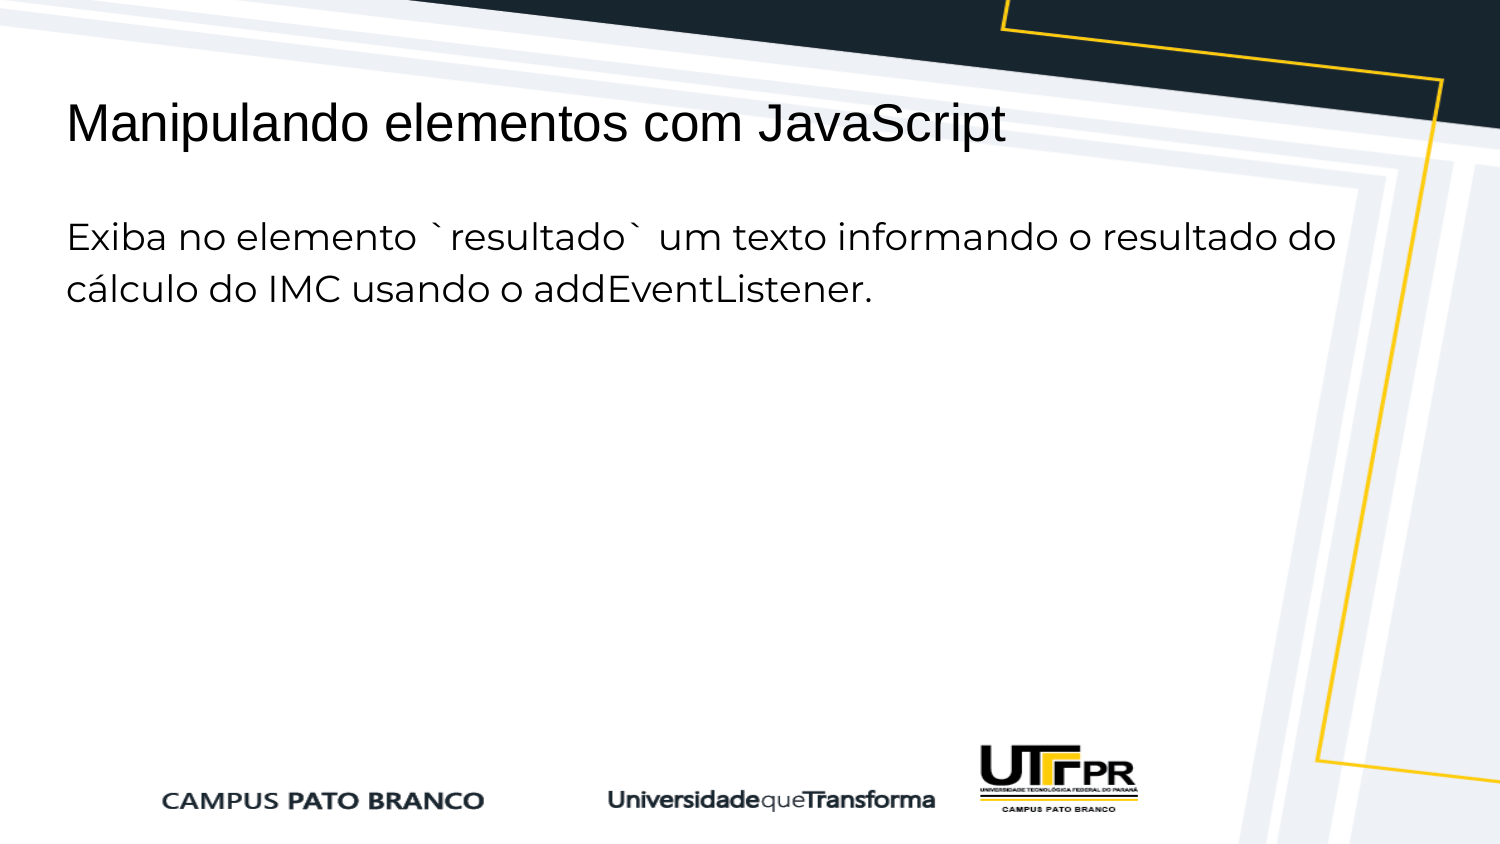

# Manipulando elementos com JavaScript
Exiba no elemento `resultado` um texto informando o resultado do cálculo do IMC usando o addEventListener.